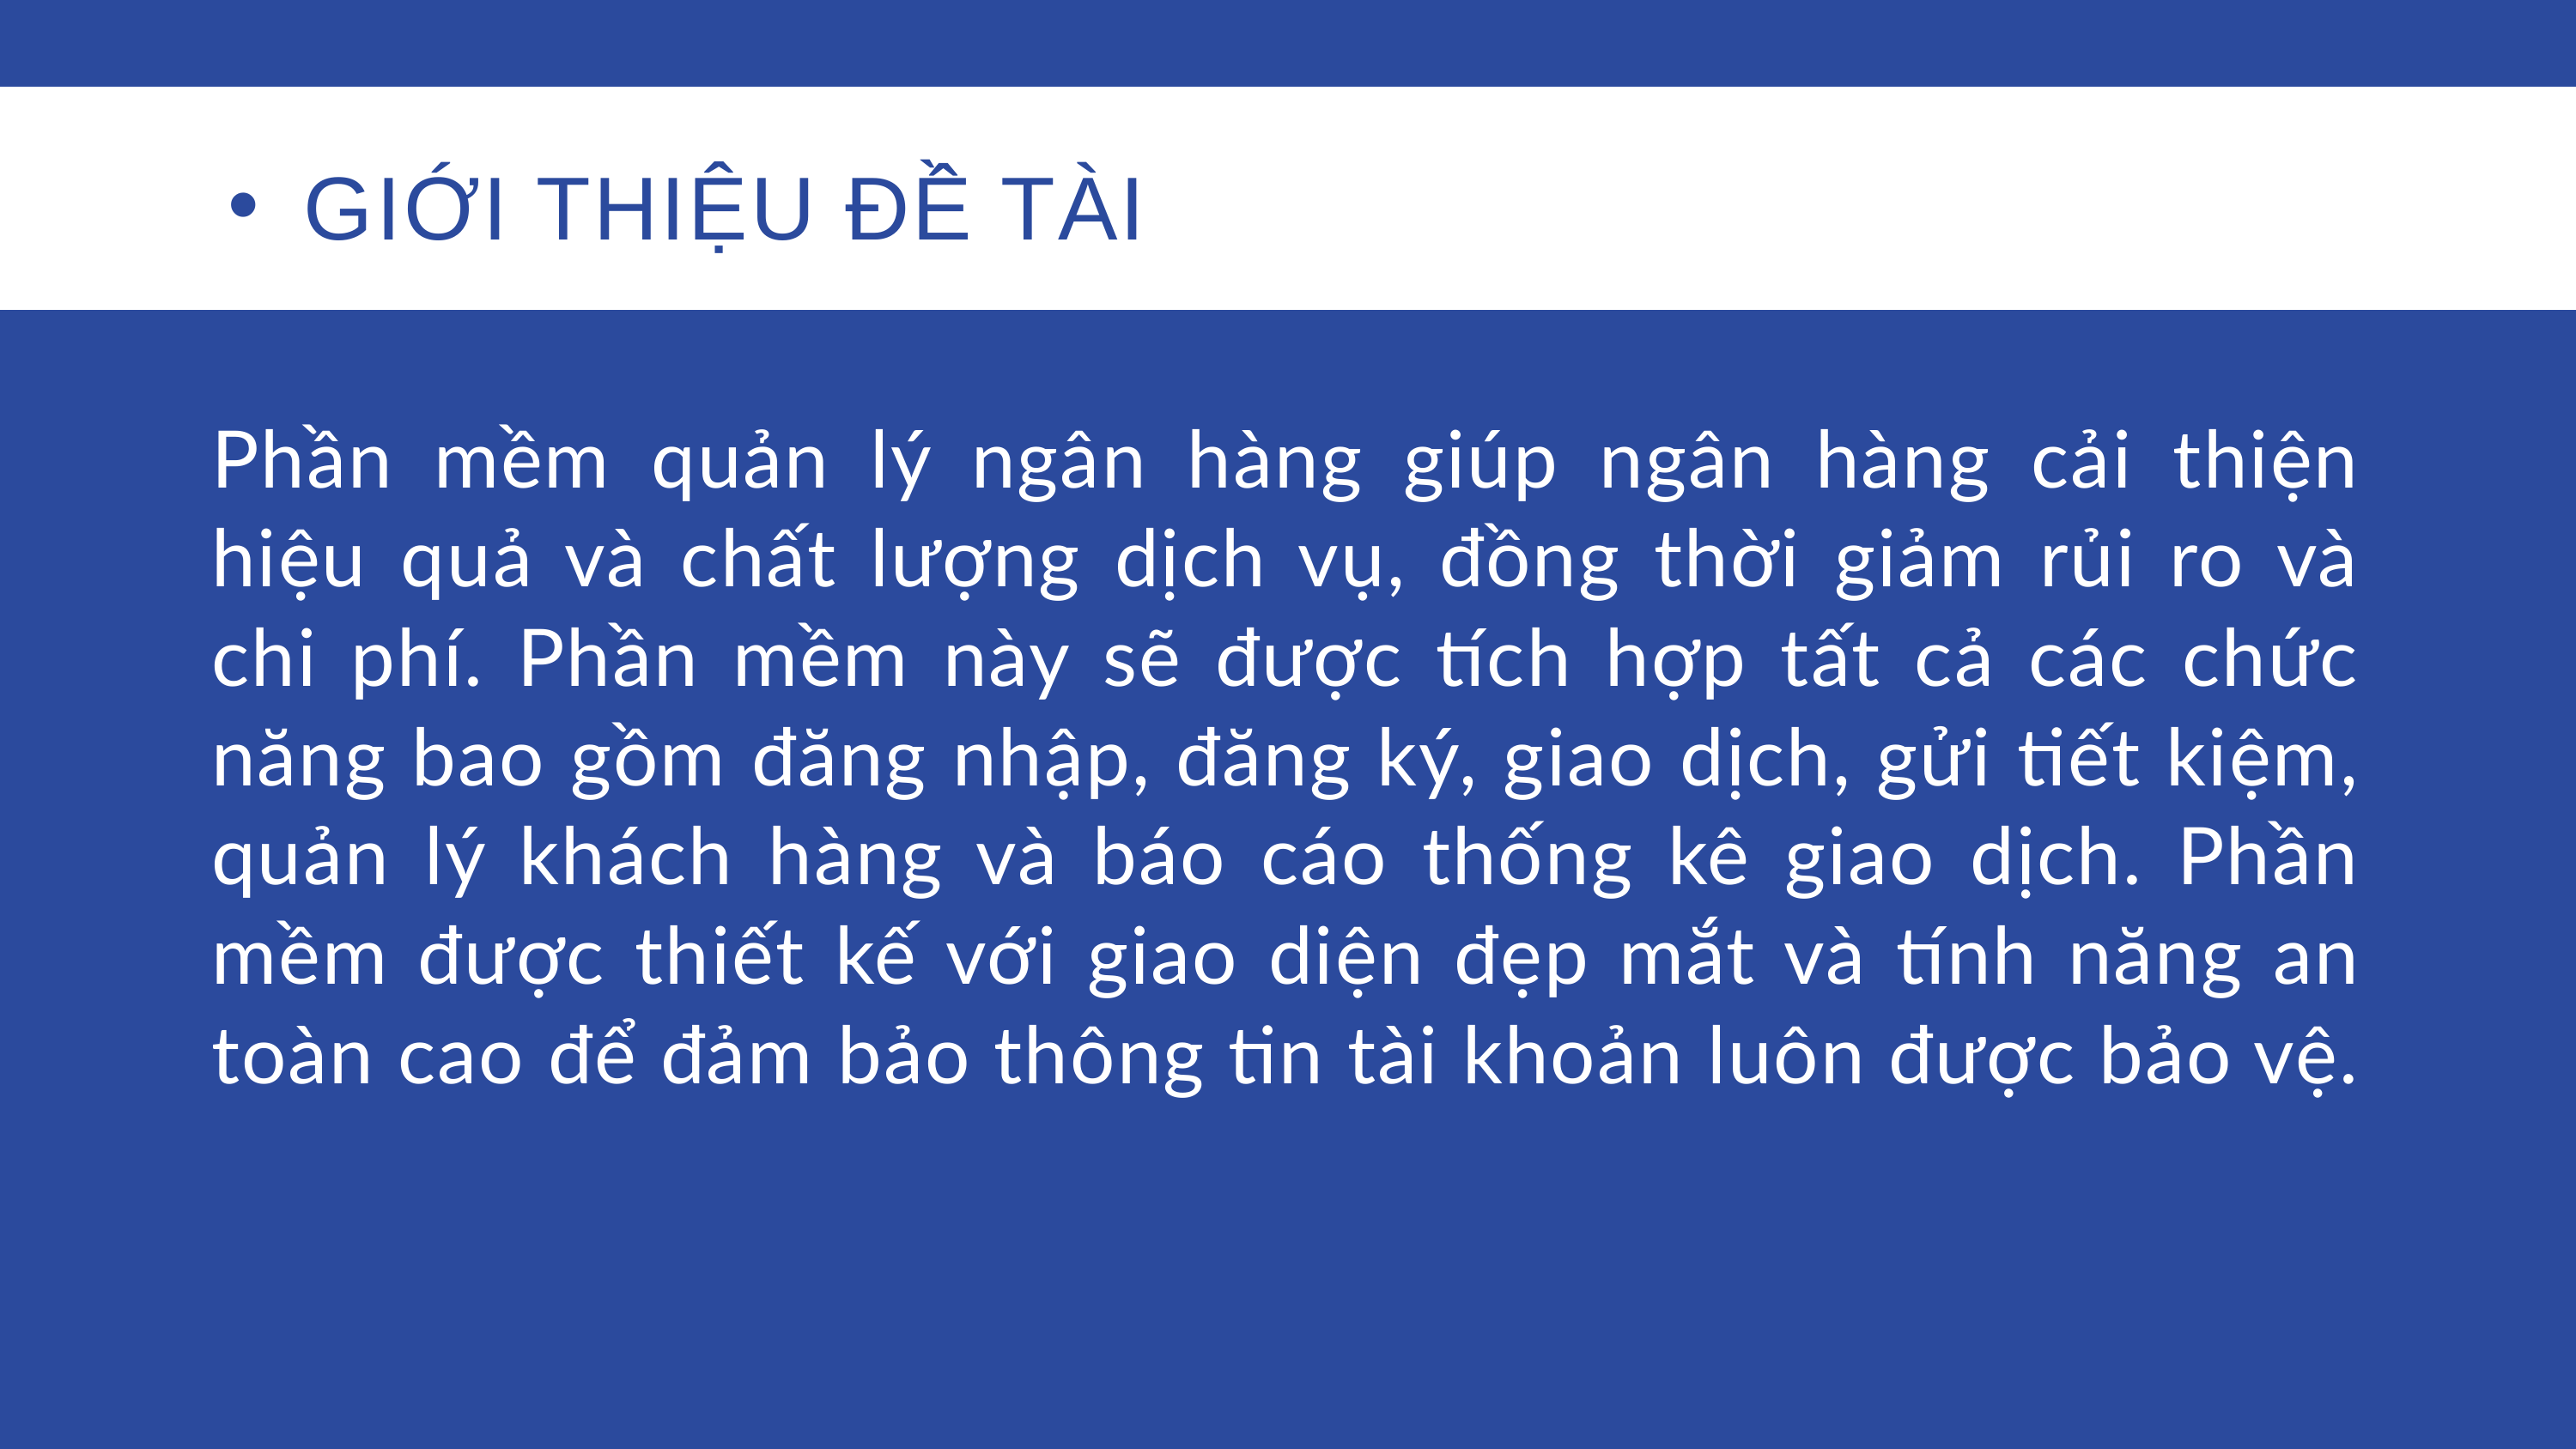

GIỚI THIỆU ĐỀ TÀI

Phần mềm quản lý ngân hàng giúp ngân hàng cải thiện hiệu quả và chất lượng dịch vụ, đồng thời giảm rủi ro và chi phí. Phần mềm này sẽ được tích hợp tất cả các chức năng bao gồm đăng nhập, đăng ký, giao dịch, gửi tiết kiệm, quản lý khách hàng và báo cáo thống kê giao dịch. Phần mềm được thiết kế với giao diện đẹp mắt và tính năng an toàn cao để đảm bảo thông tin tài khoản luôn được bảo vệ.